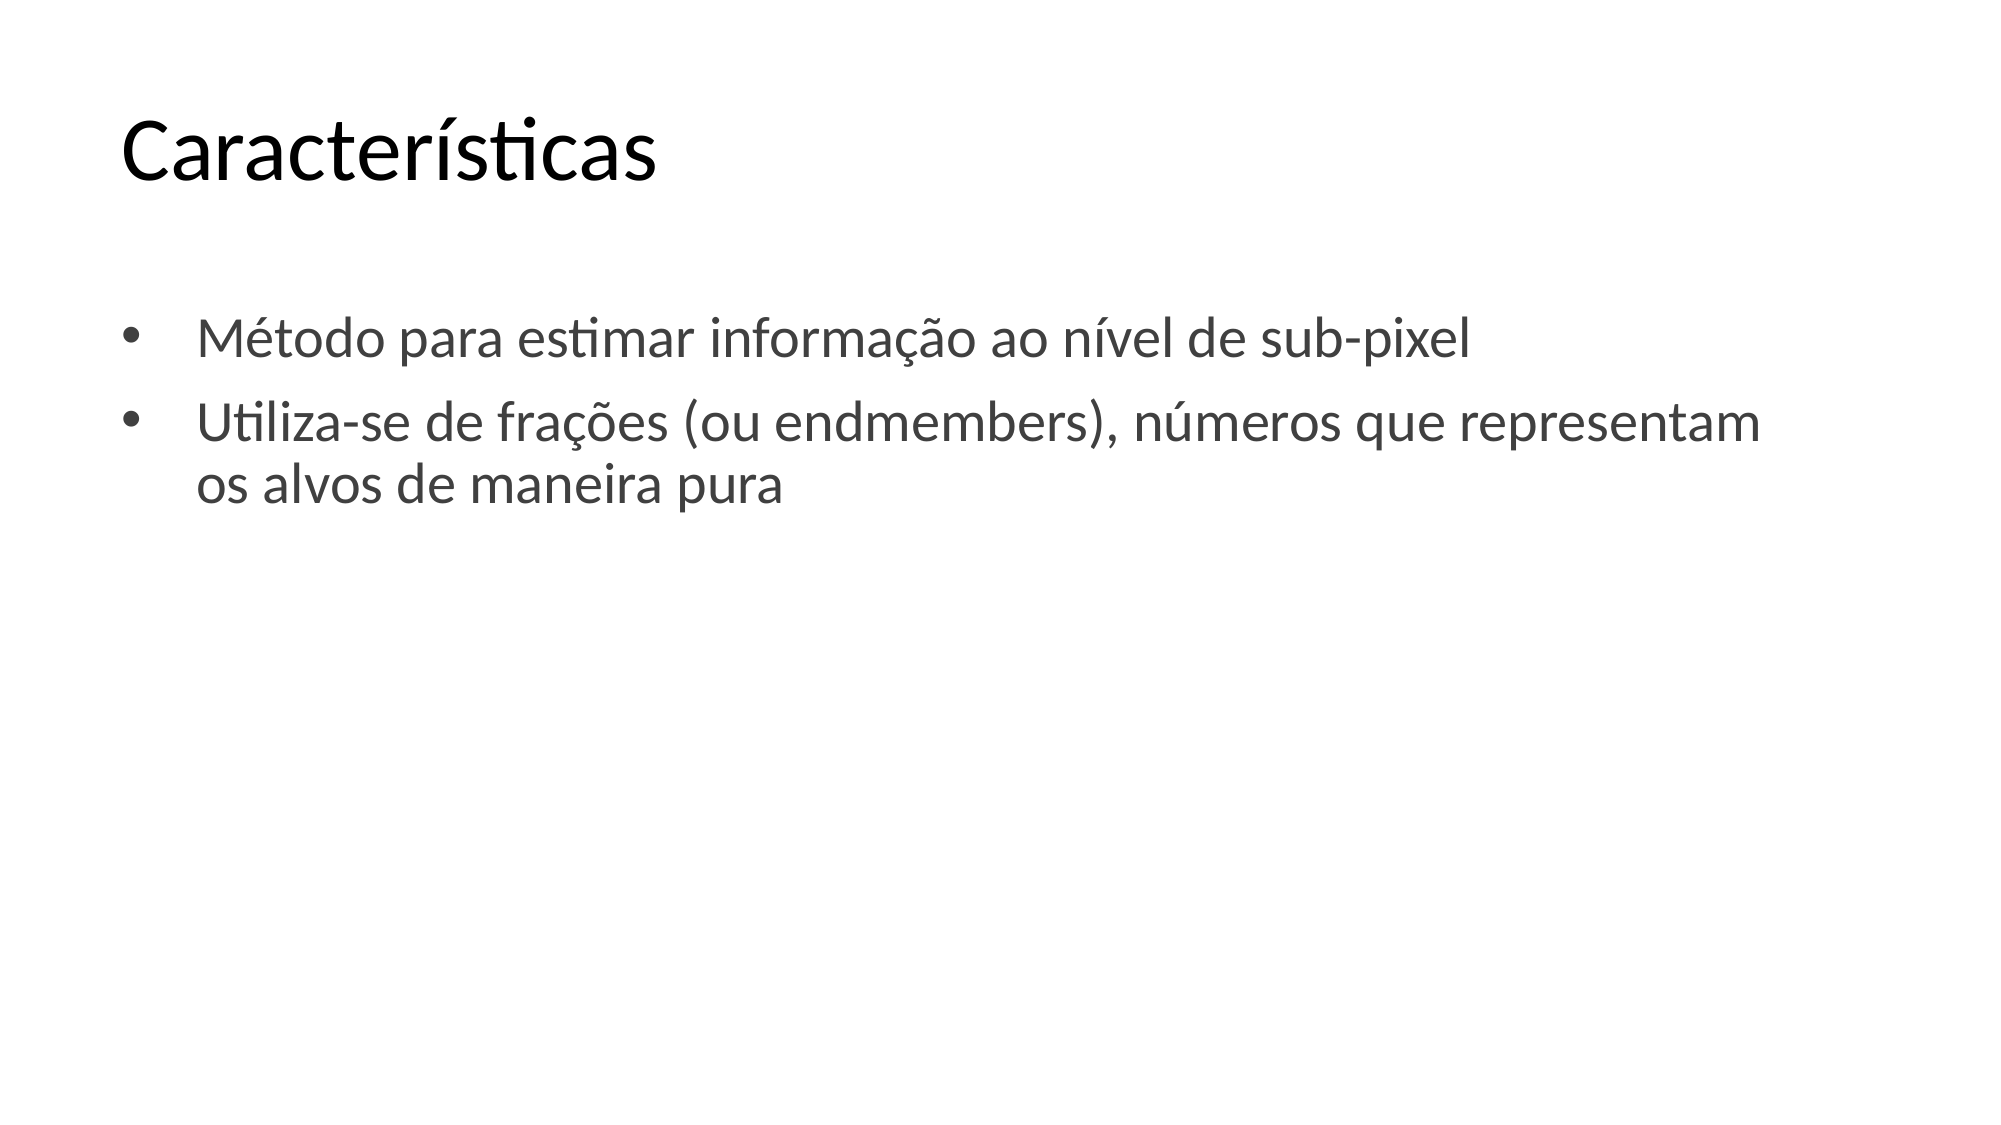

# Características
Método para estimar informação ao nível de sub-pixel
Utiliza-se de frações (ou endmembers), números que representam os alvos de maneira pura